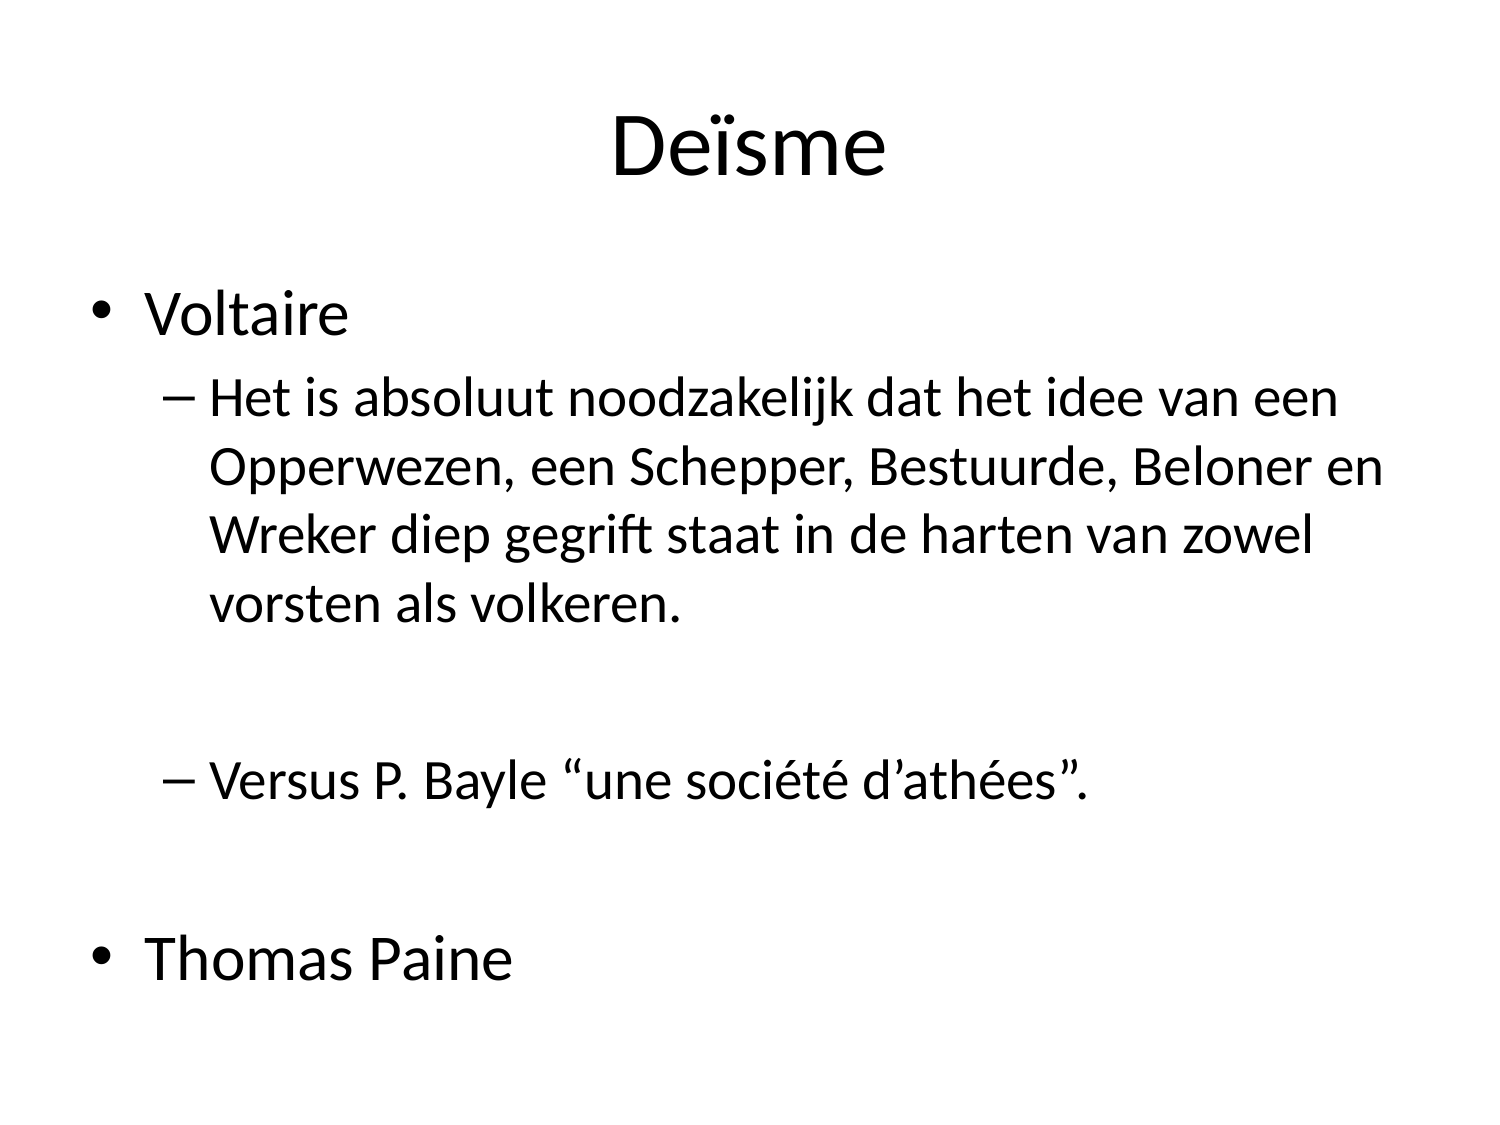

# Deïsme
Voltaire
Het is absoluut noodzakelijk dat het idee van een Opperwezen, een Schepper, Bestuurde, Beloner en Wreker diep gegrift staat in de harten van zowel vorsten als volkeren.

Versus P. Bayle “une société d’athées”.

Thomas Paine